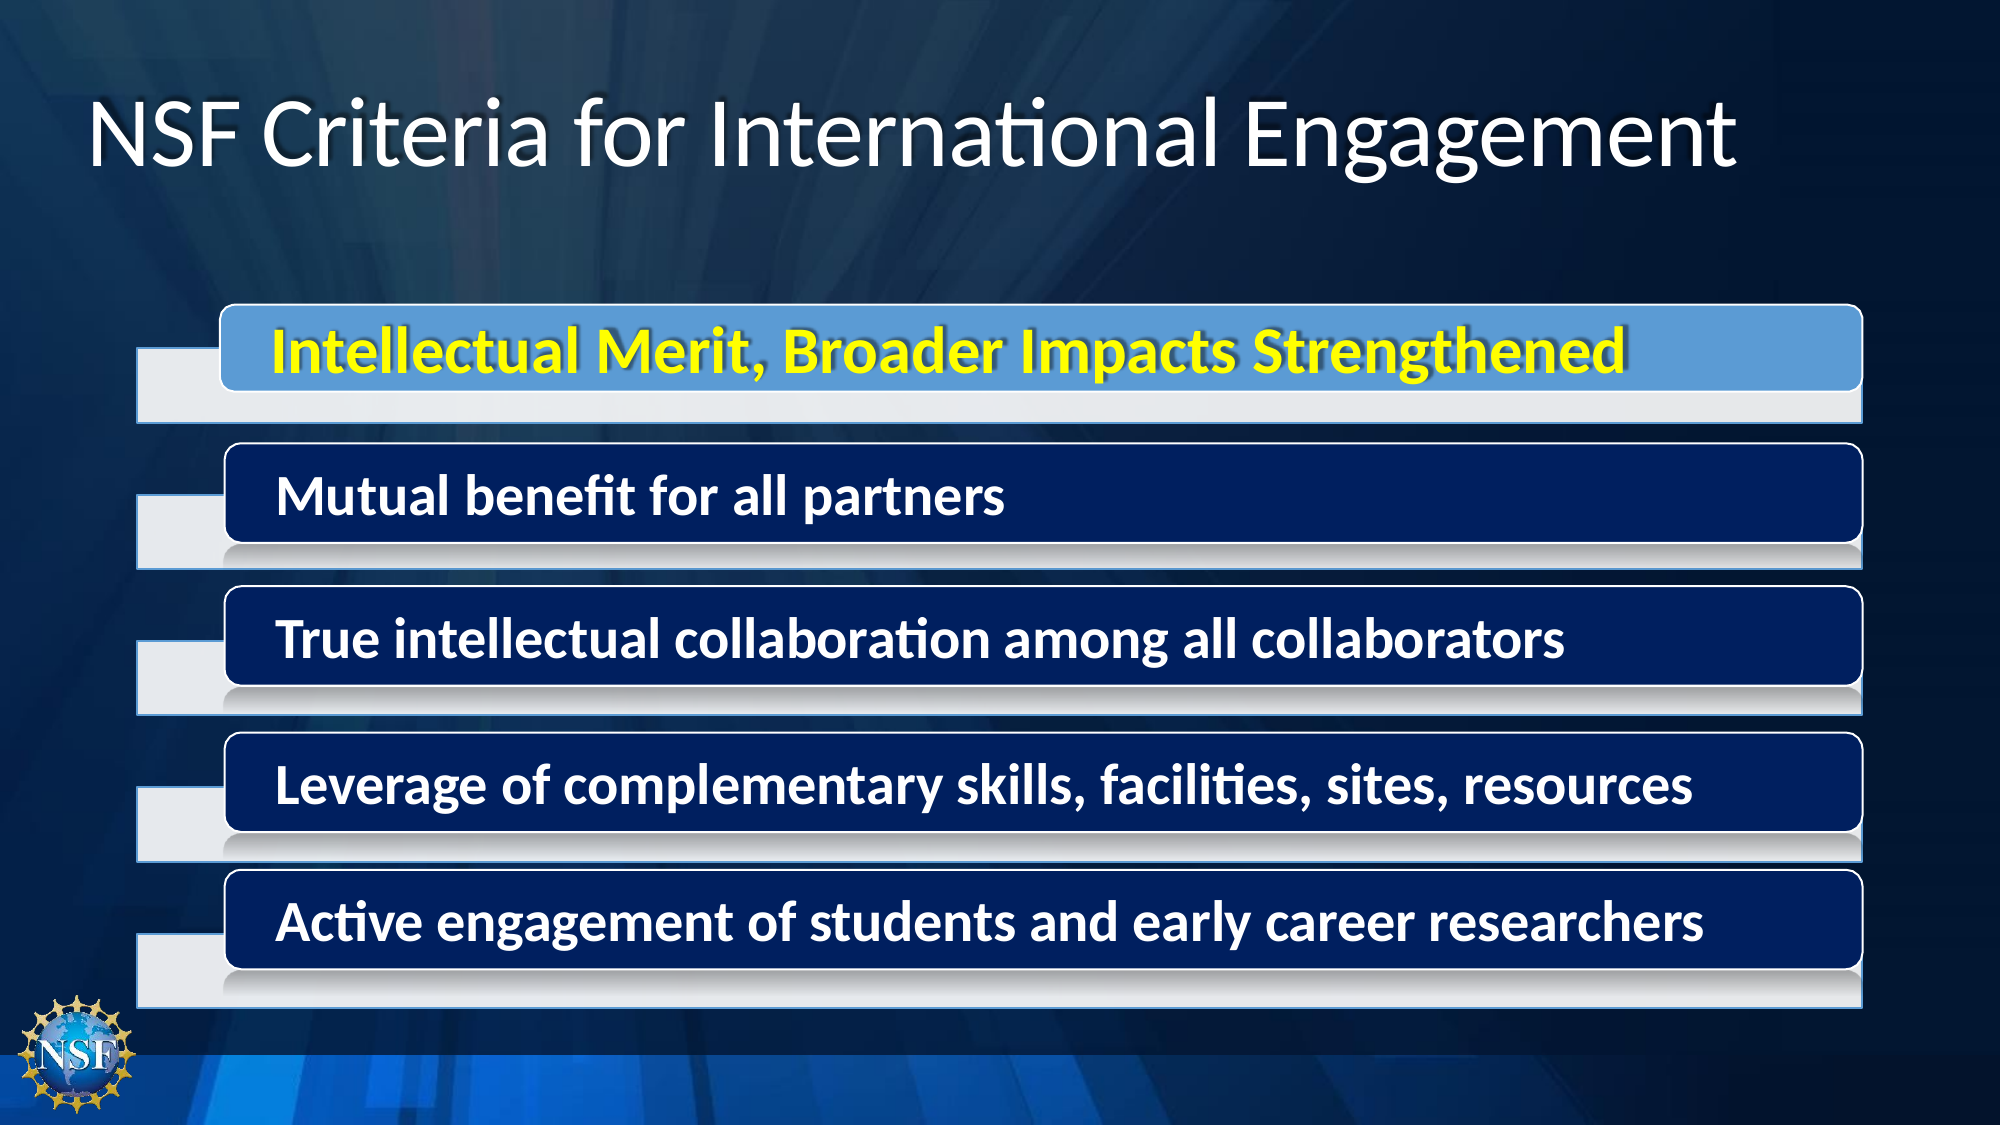

NSF
Criteria for International Engagement

Intellectual Merit, Broader Impacts Strengthened

Mutual benefit for all partners

True intellectual collaboration among all collaborators

Leverage of complementary skills, facilities, sites, resources

Active engagement of students and early career researchers